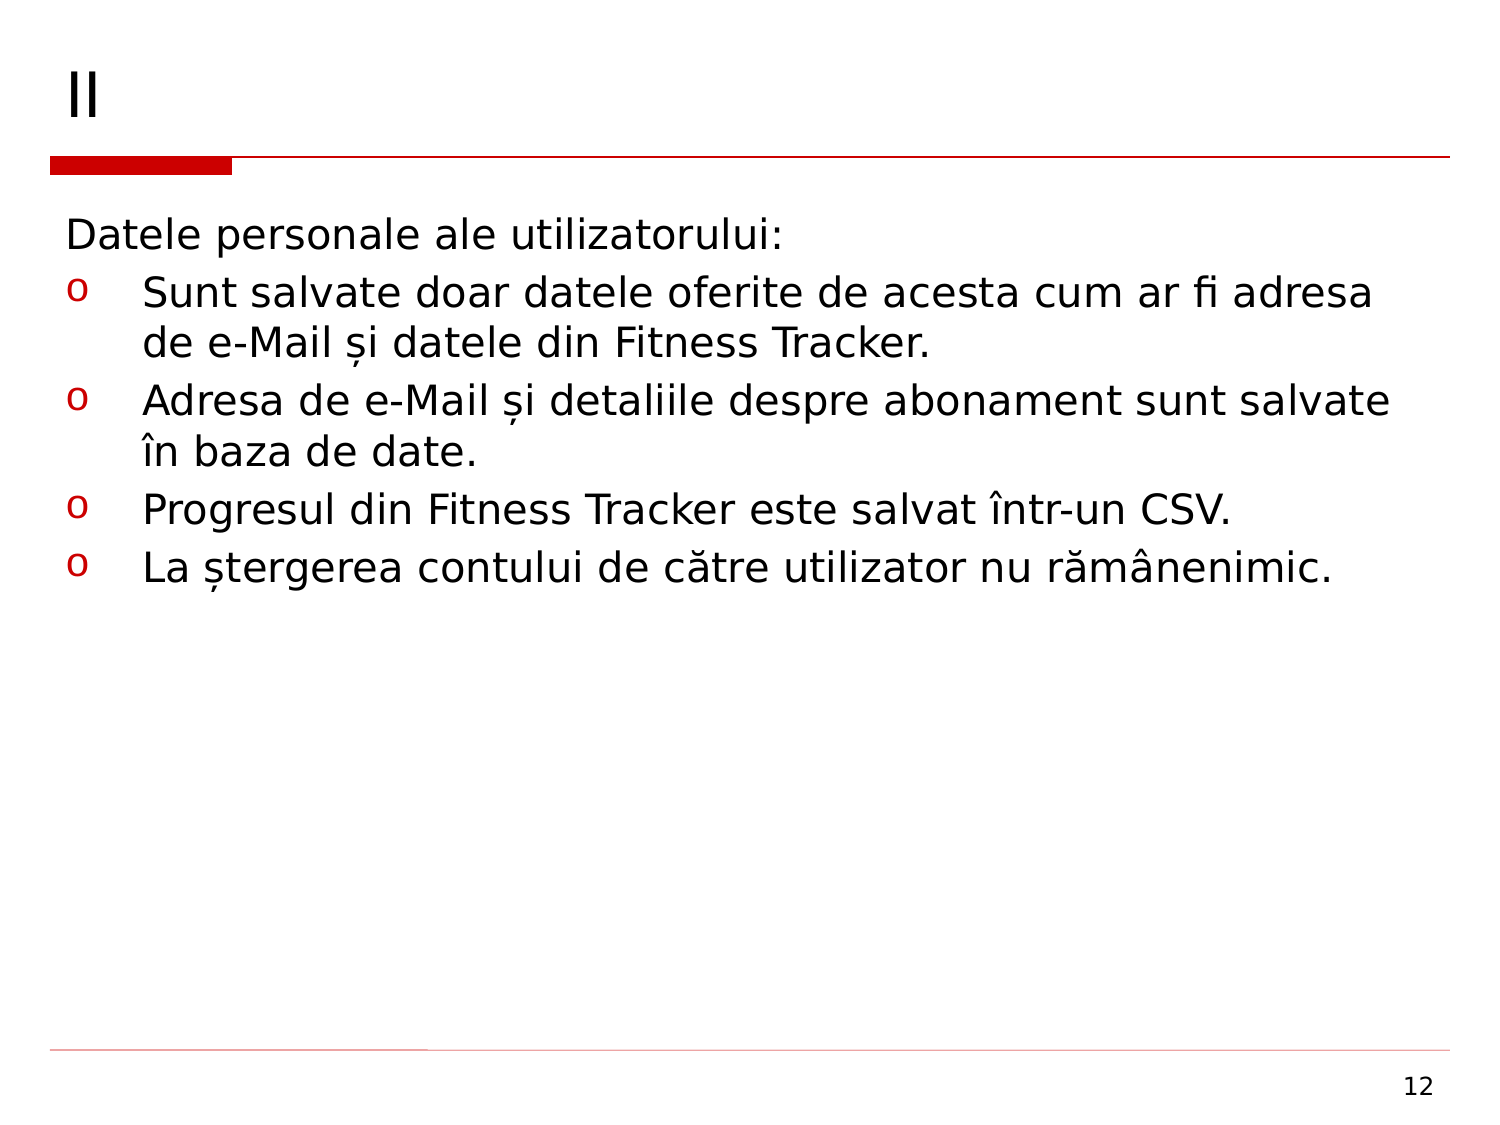

# II
Datele personale ale utilizatorului:
Sunt salvate doar datele oferite de acesta cum ar fi adresa de e-Mail și datele din Fitness Tracker.
Adresa de e-Mail și detaliile despre abonament sunt salvate în baza de date.
Progresul din Fitness Tracker este salvat într-un CSV.
La ștergerea contului de către utilizator nu rămânenimic.

12